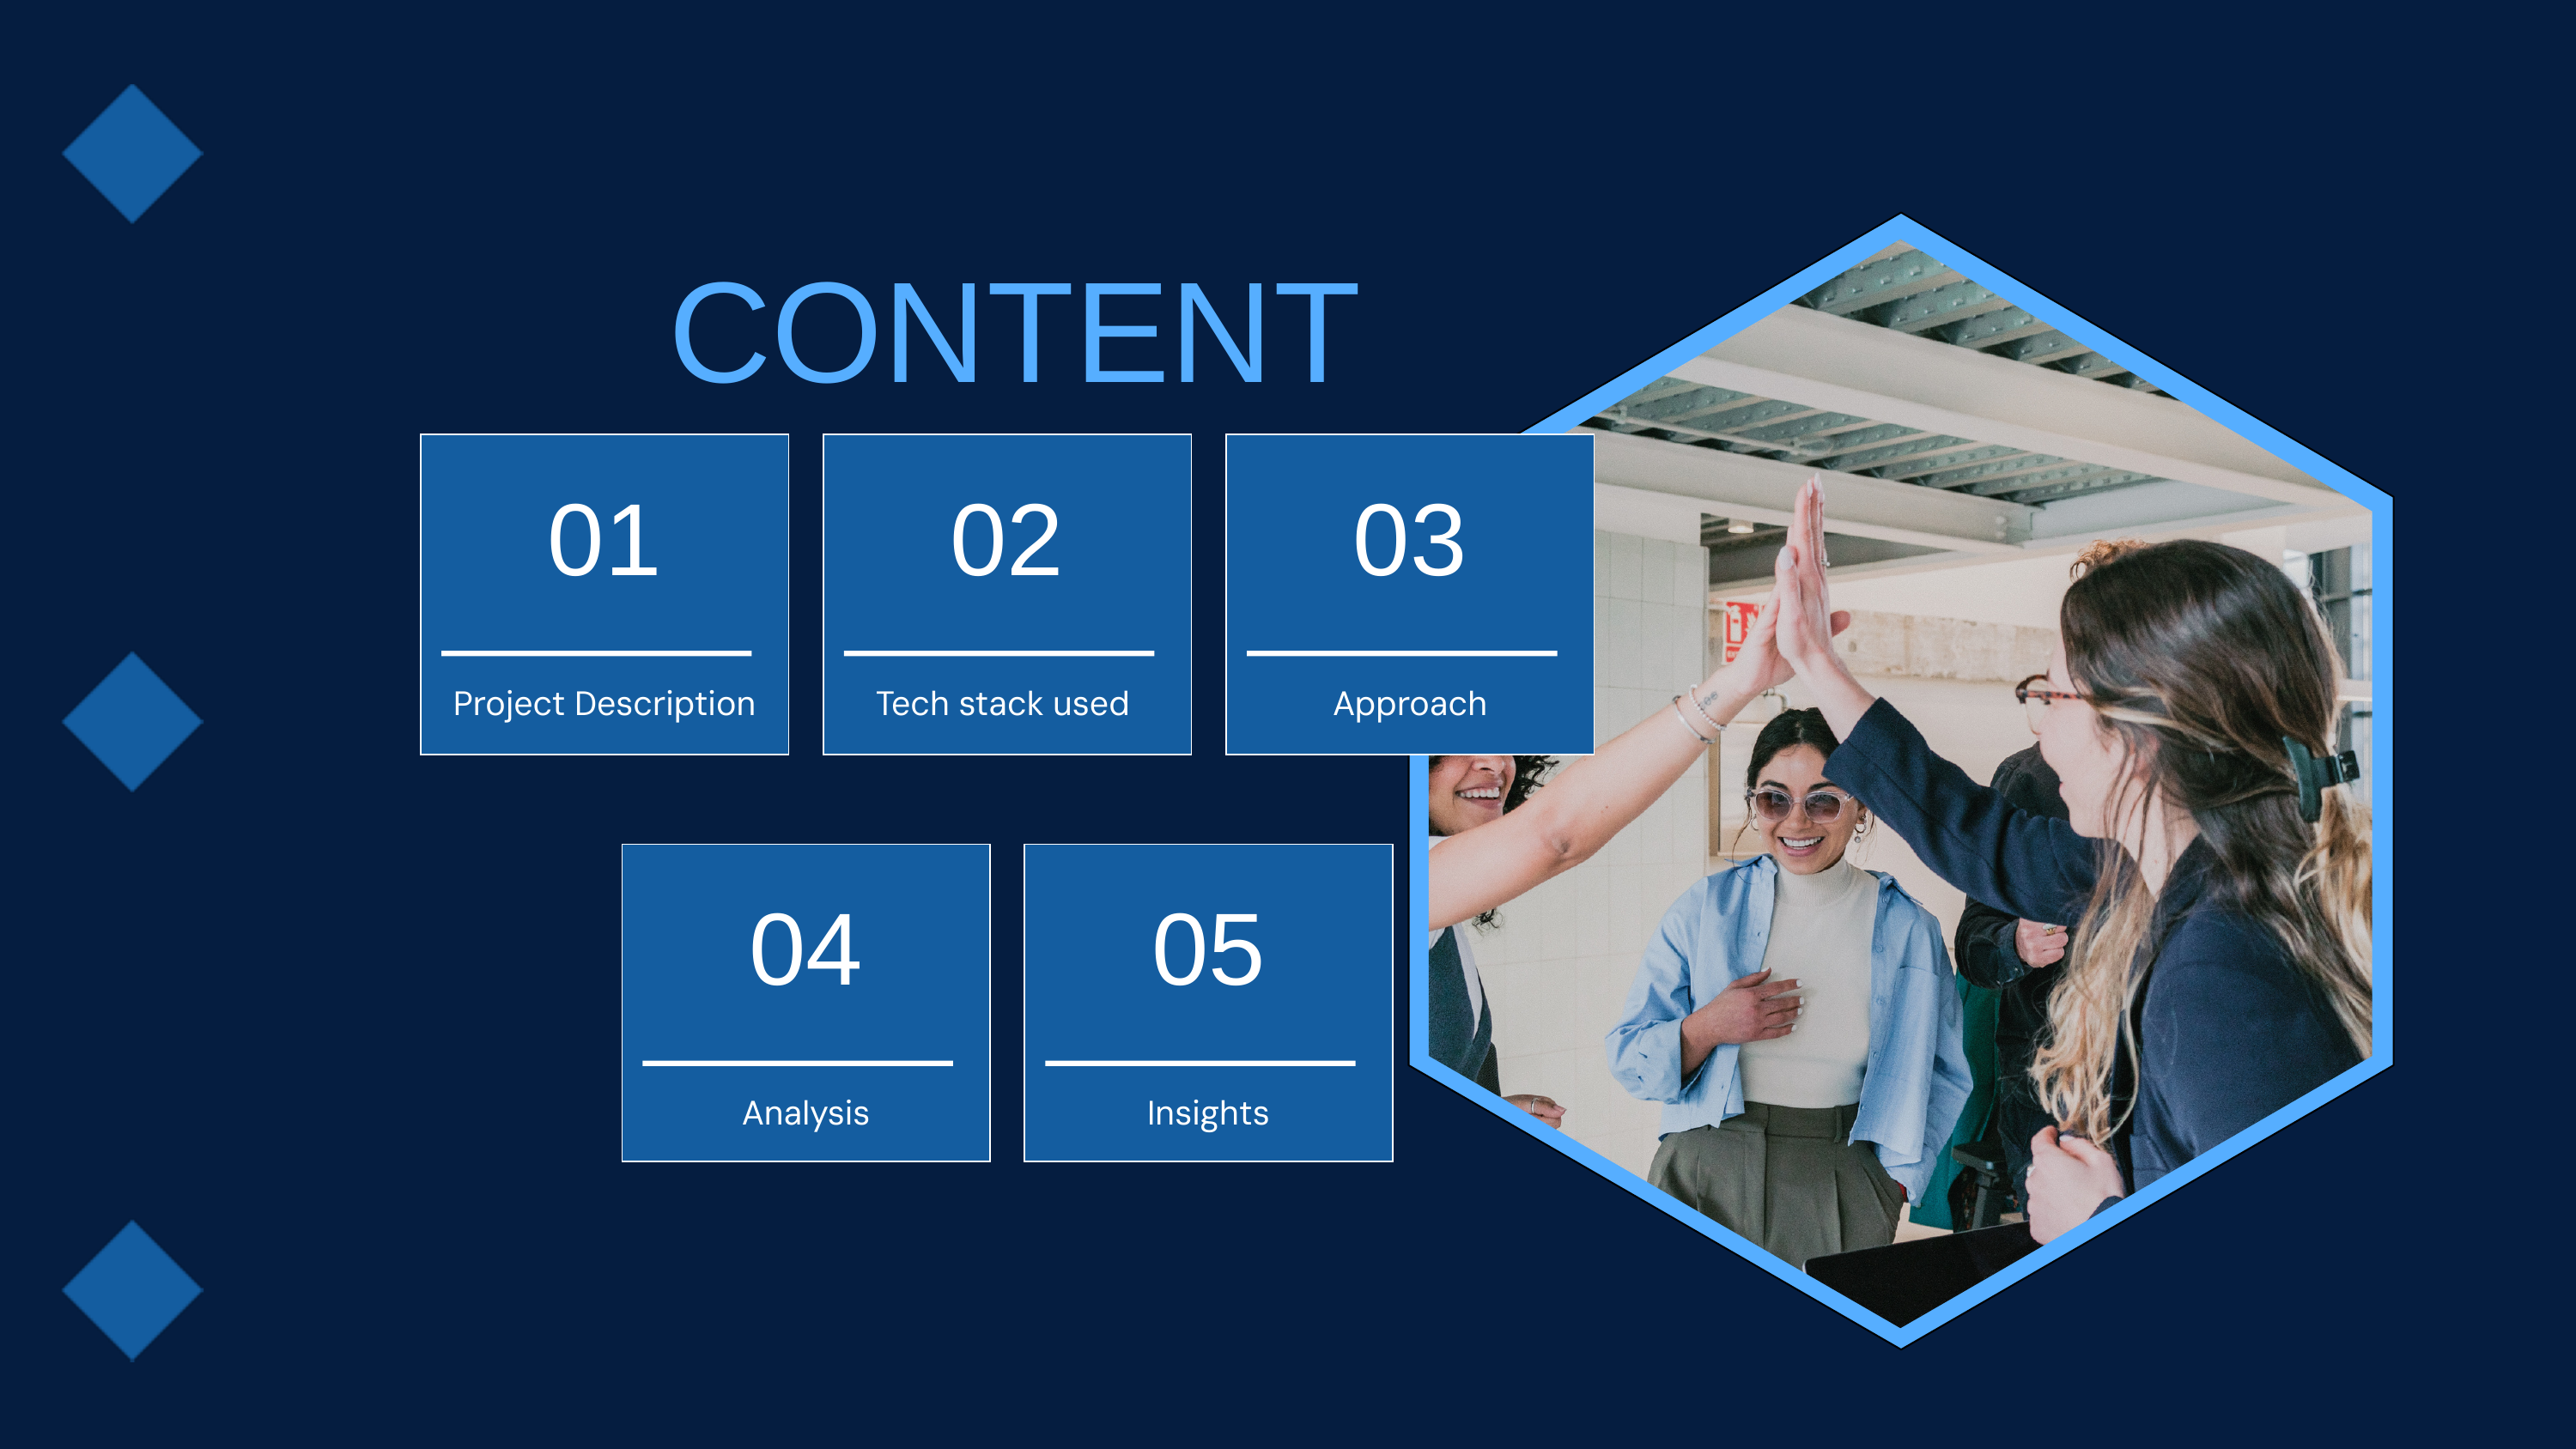

CONTENT

01
02
03

Project Description
Tech stack used
Approach

04
05

Analysis
Insights